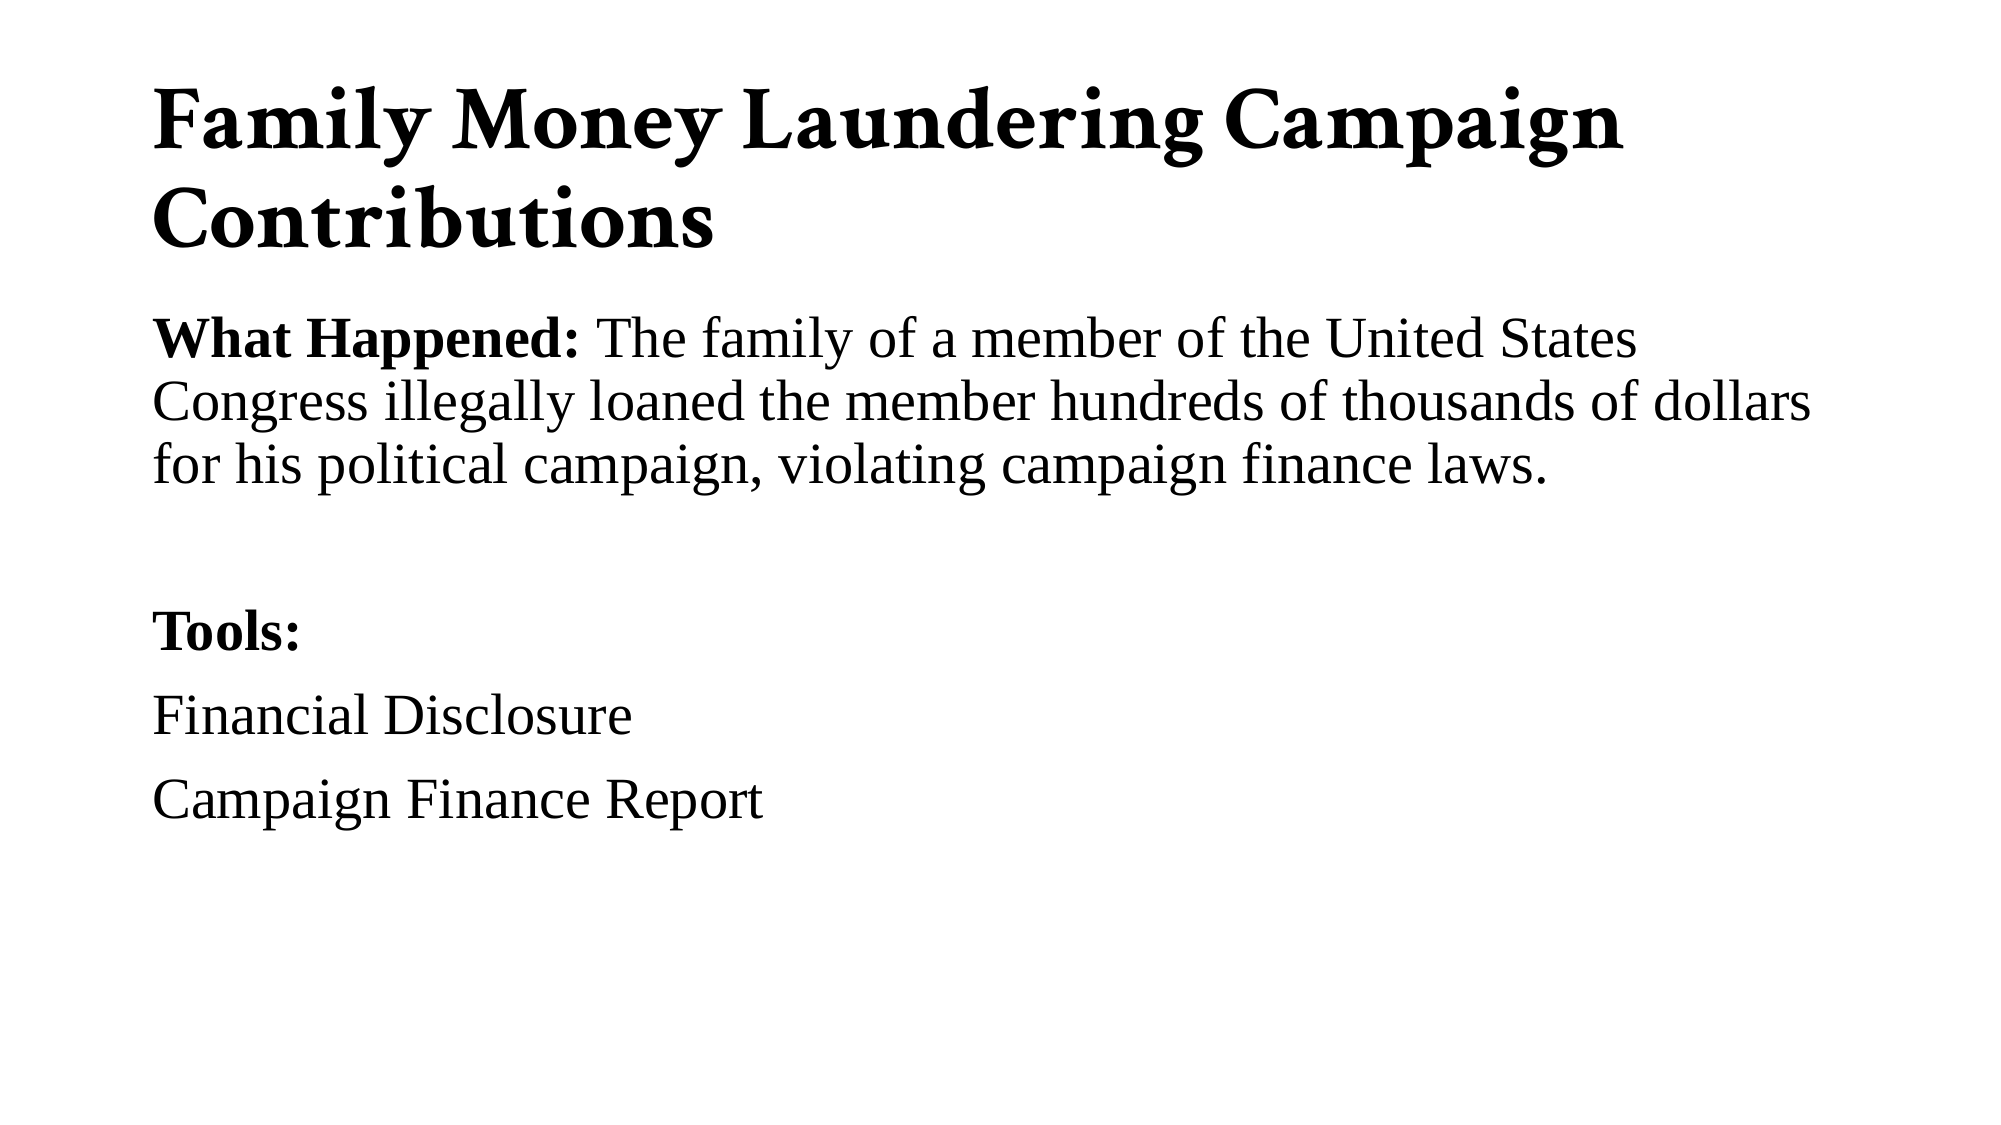

# Family Money Laundering Campaign Contributions
What Happened: The family of a member of the United States Congress illegally loaned the member hundreds of thousands of dollars for his political campaign, violating campaign finance laws.

Tools:
Financial Disclosure
Campaign Finance Report